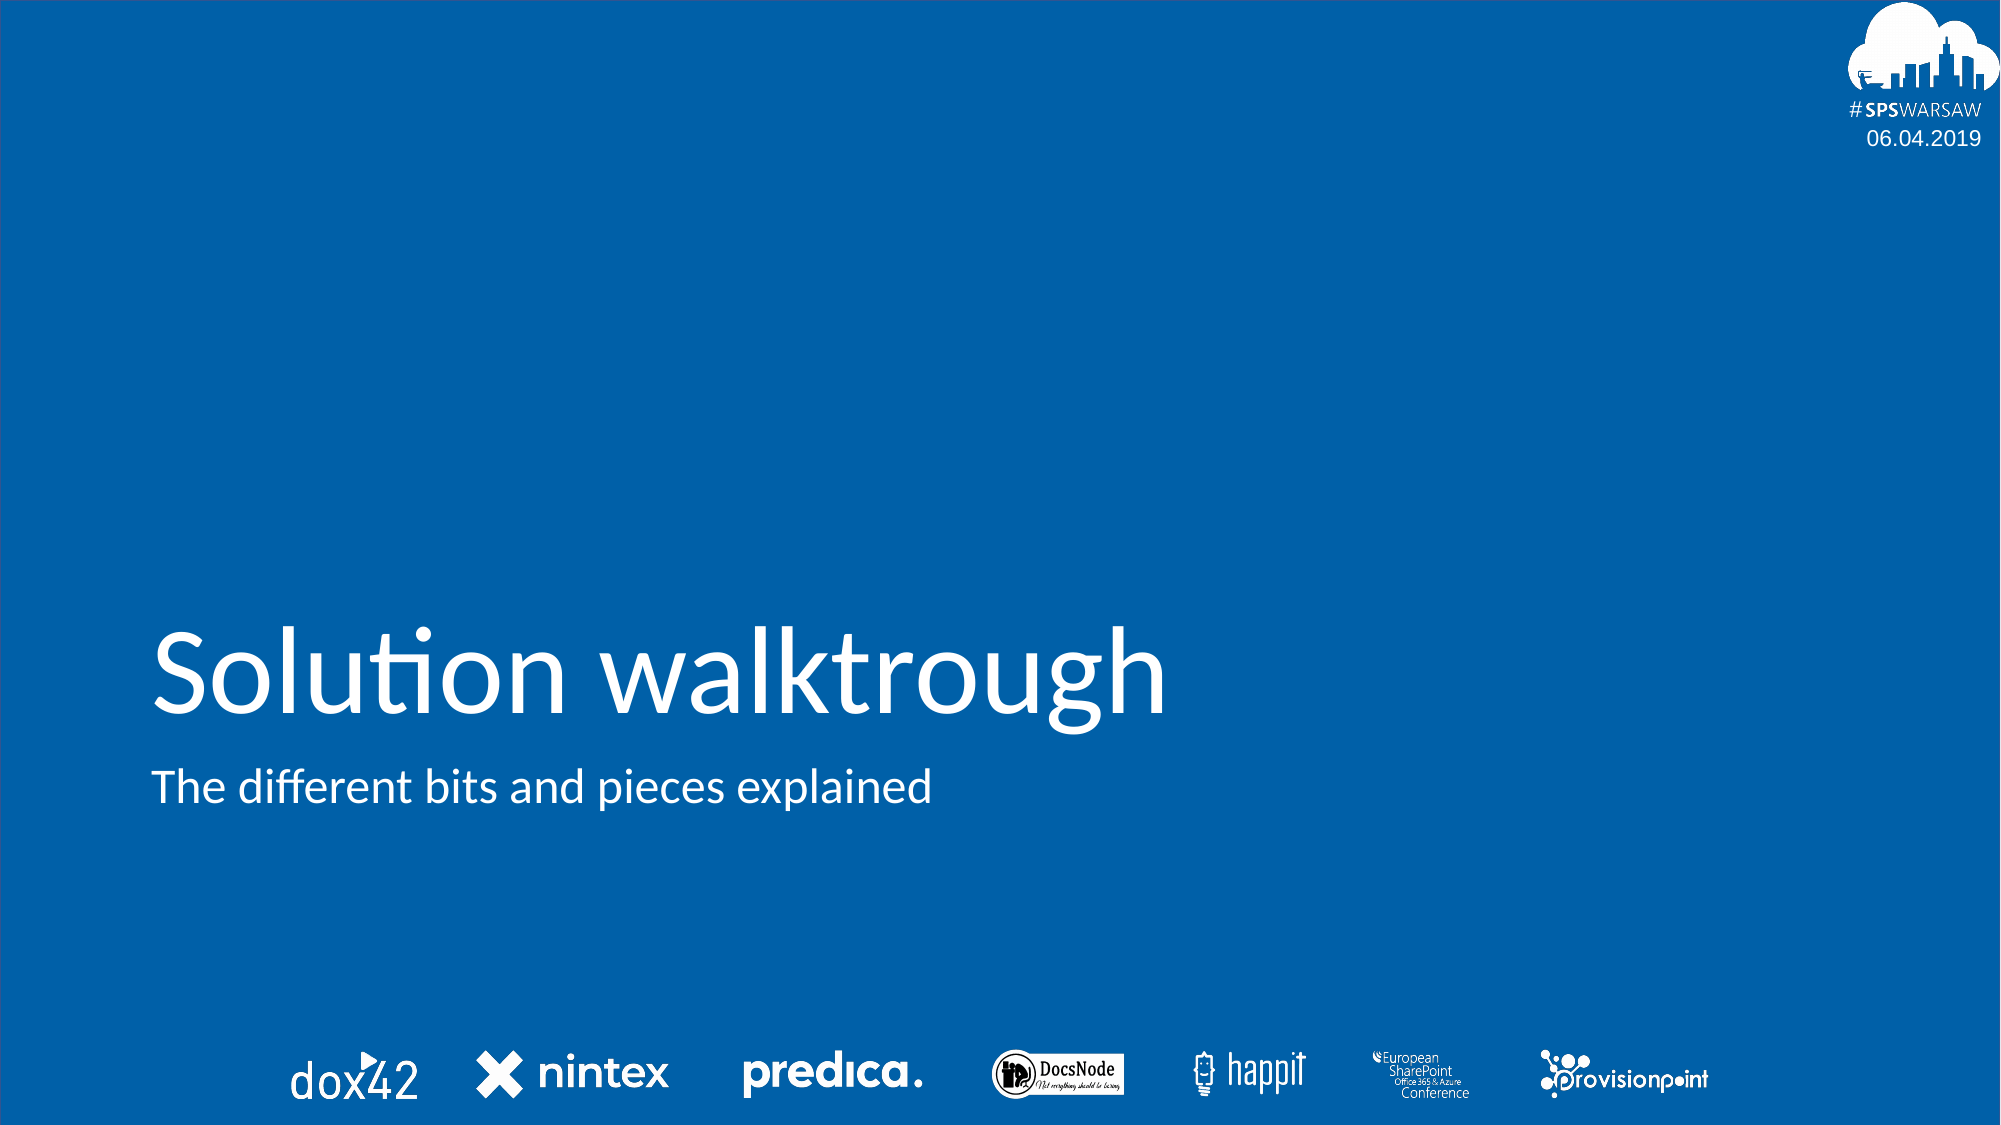

# Solution walktrough
The different bits and pieces explained